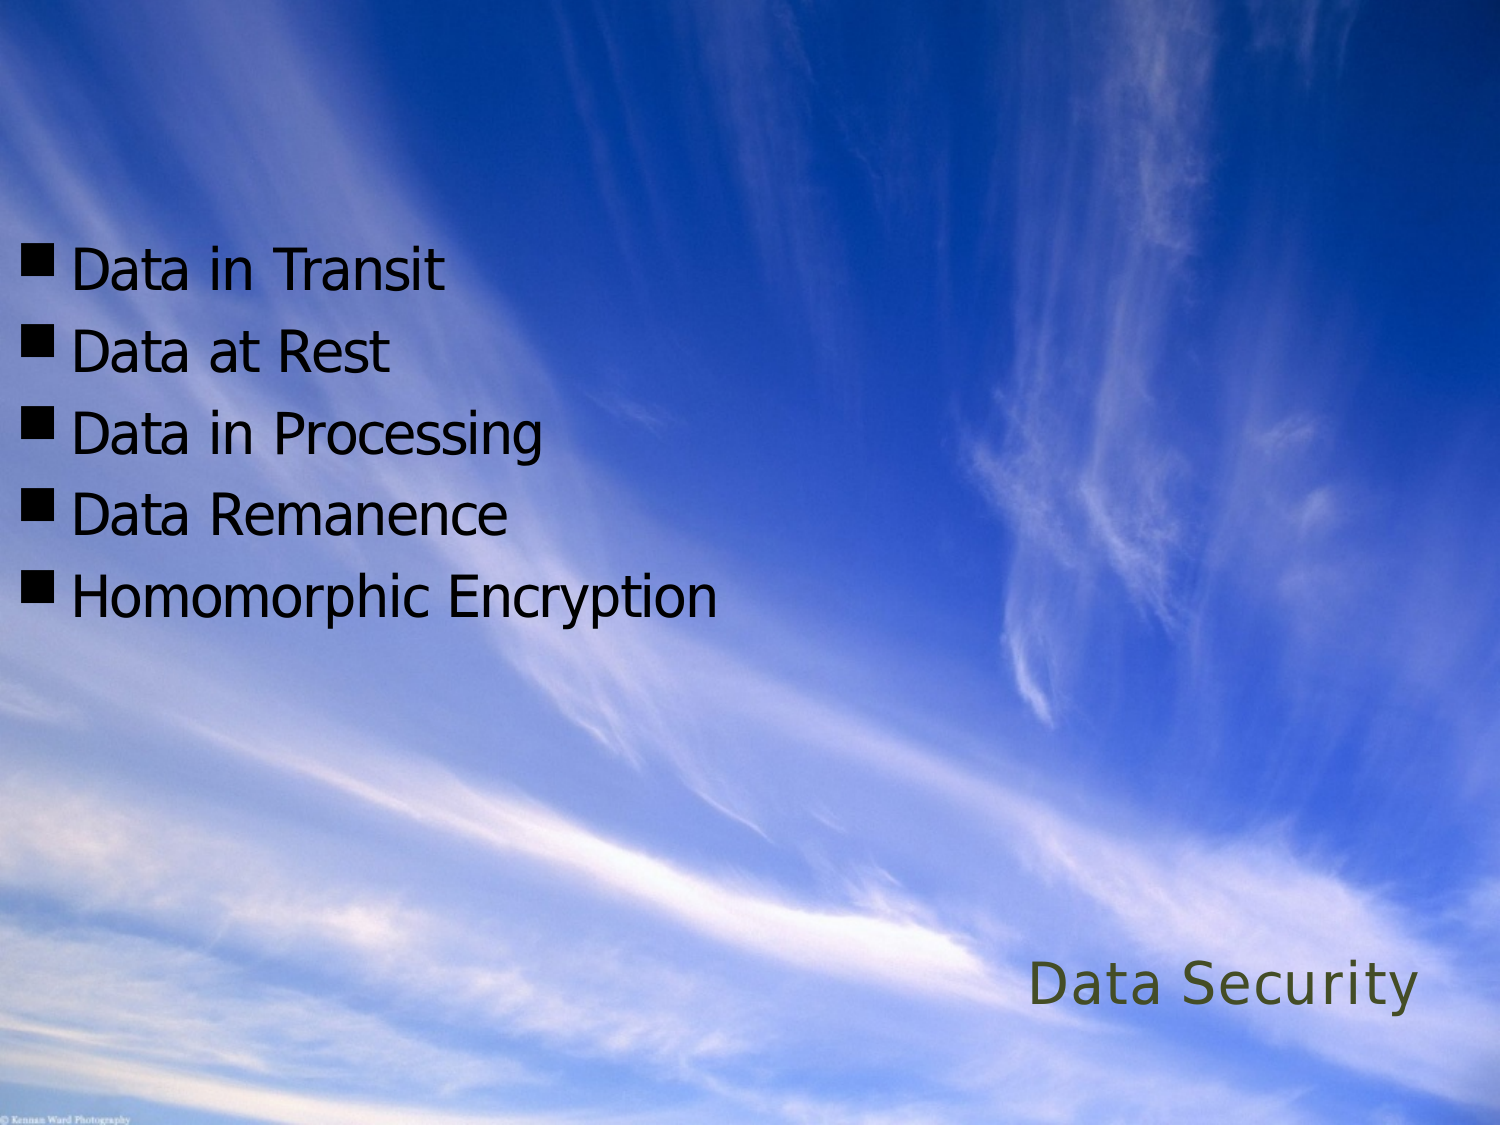

Data in Transit
Data at Rest
Data in Processing
Data Remanence
Homomorphic Encryption

# Data Security